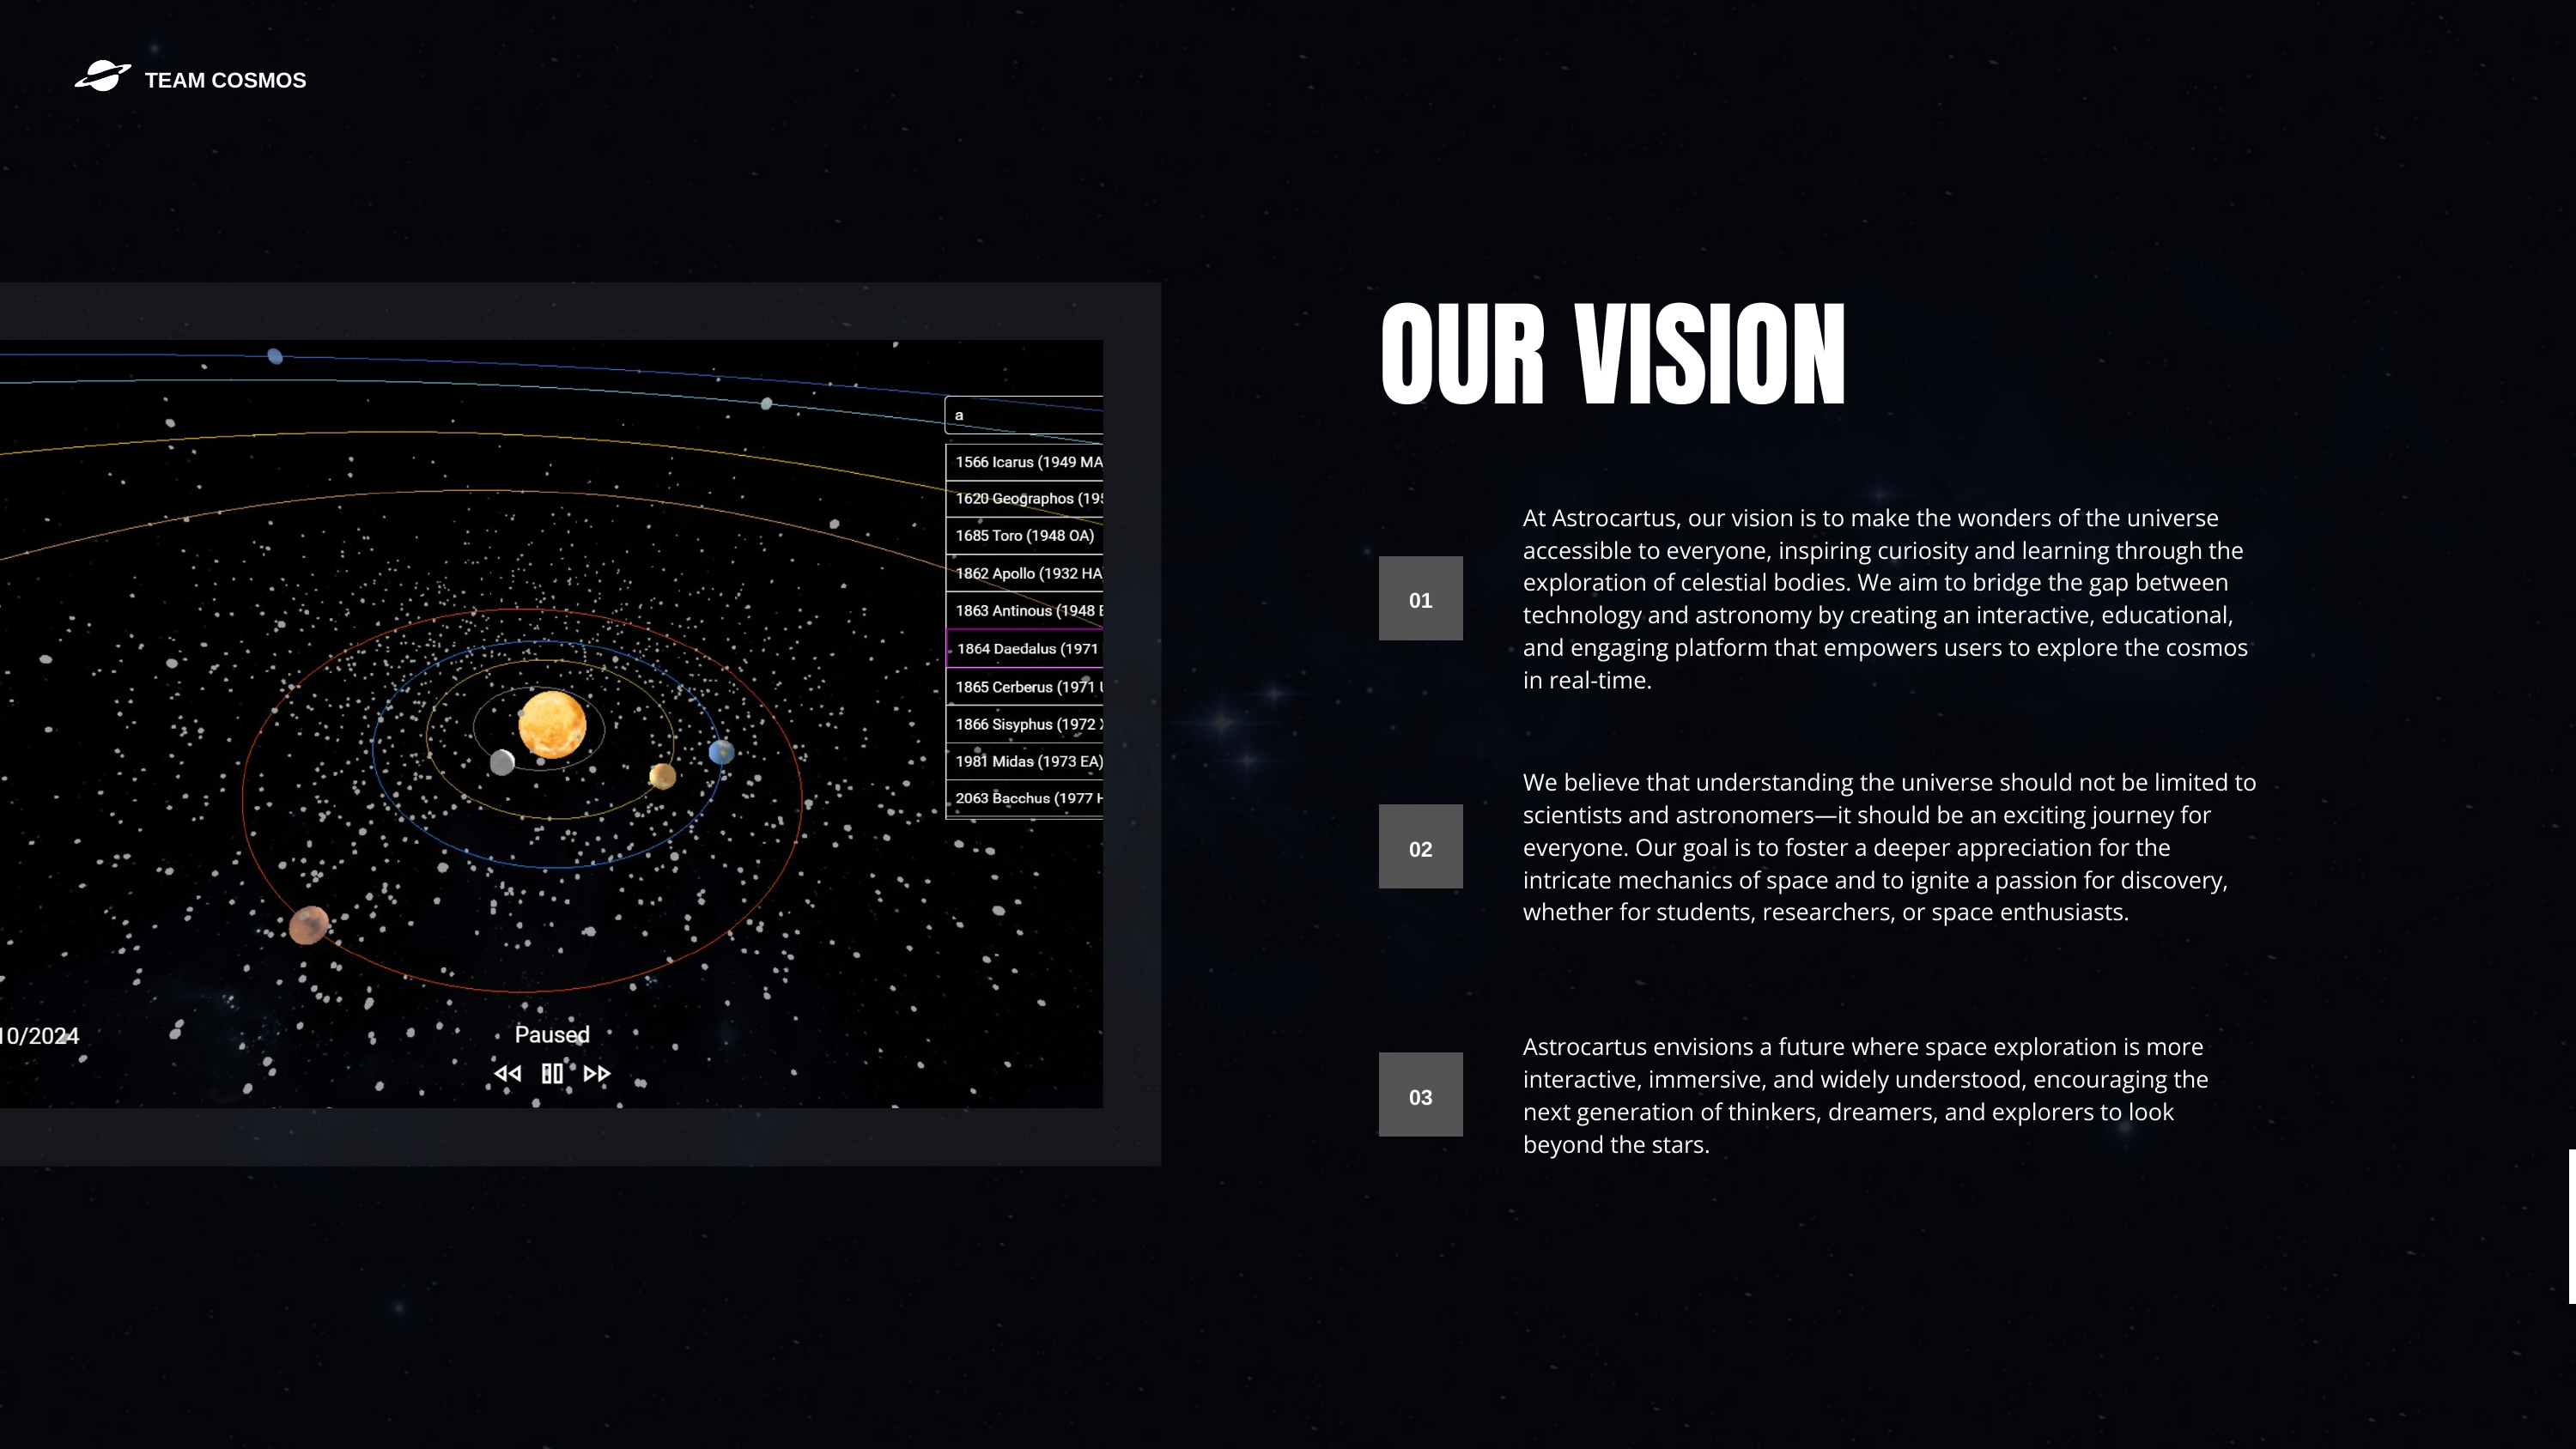

TEAM COSMOS

OUR VISION

At Astrocartus, our vision is to make the wonders of the universe accessible to everyone, inspiring curiosity and learning through the exploration of celestial bodies. We aim to bridge the gap between technology and astronomy by creating an interactive, educational, and engaging platform that empowers users to explore the cosmos in real-time.

01
We believe that understanding the universe should not be limited to scientists and astronomers—it should be an exciting journey for everyone. Our goal is to foster a deeper appreciation for the intricate mechanics of space and to ignite a passion for discovery, whether for students, researchers, or space enthusiasts.

02
Astrocartus envisions a future where space exploration is more interactive, immersive, and widely understood, encouraging the next generation of thinkers, dreamers, and explorers to look beyond the stars.

03